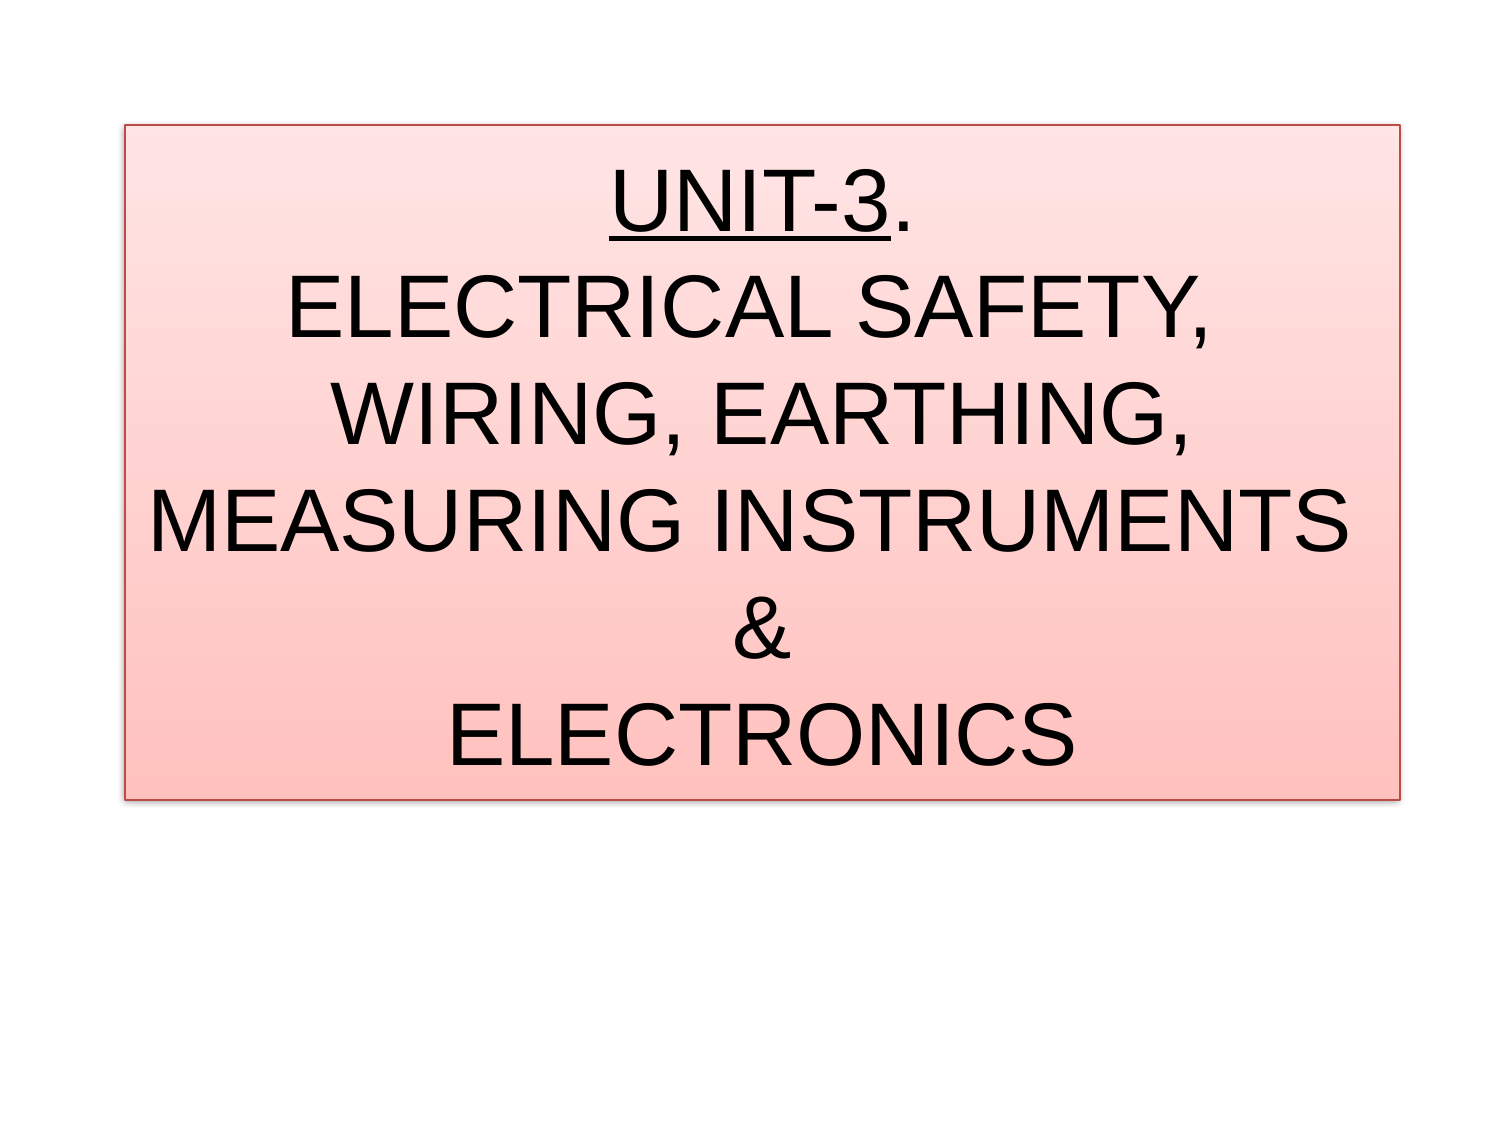

# UNIT-3. ELECTRICAL SAFETY, WIRING, EARTHING, MEASURING INSTRUMENTS & ELECTRONICS